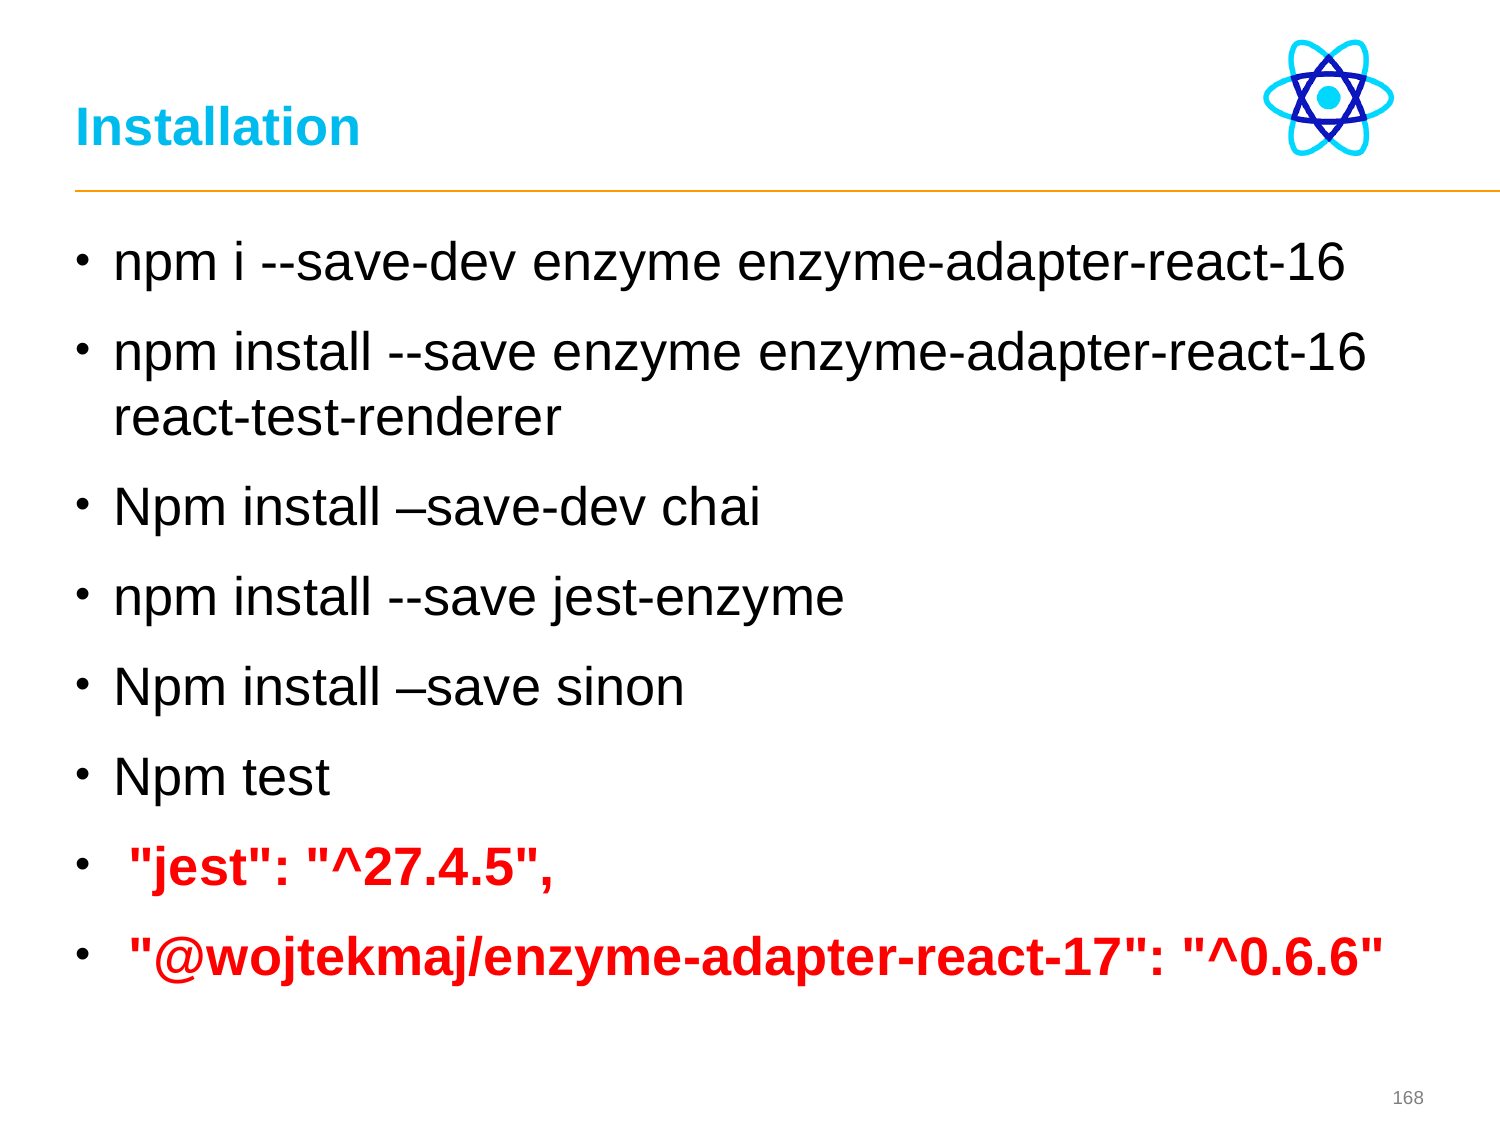

# Installation
npm i --save-dev enzyme enzyme-adapter-react-16
npm install --save enzyme enzyme-adapter-react-16 react-test-renderer
Npm install –save-dev chai
npm install --save jest-enzyme
Npm install –save sinon
Npm test
 "jest": "^27.4.5",
 "@wojtekmaj/enzyme-adapter-react-17": "^0.6.6"